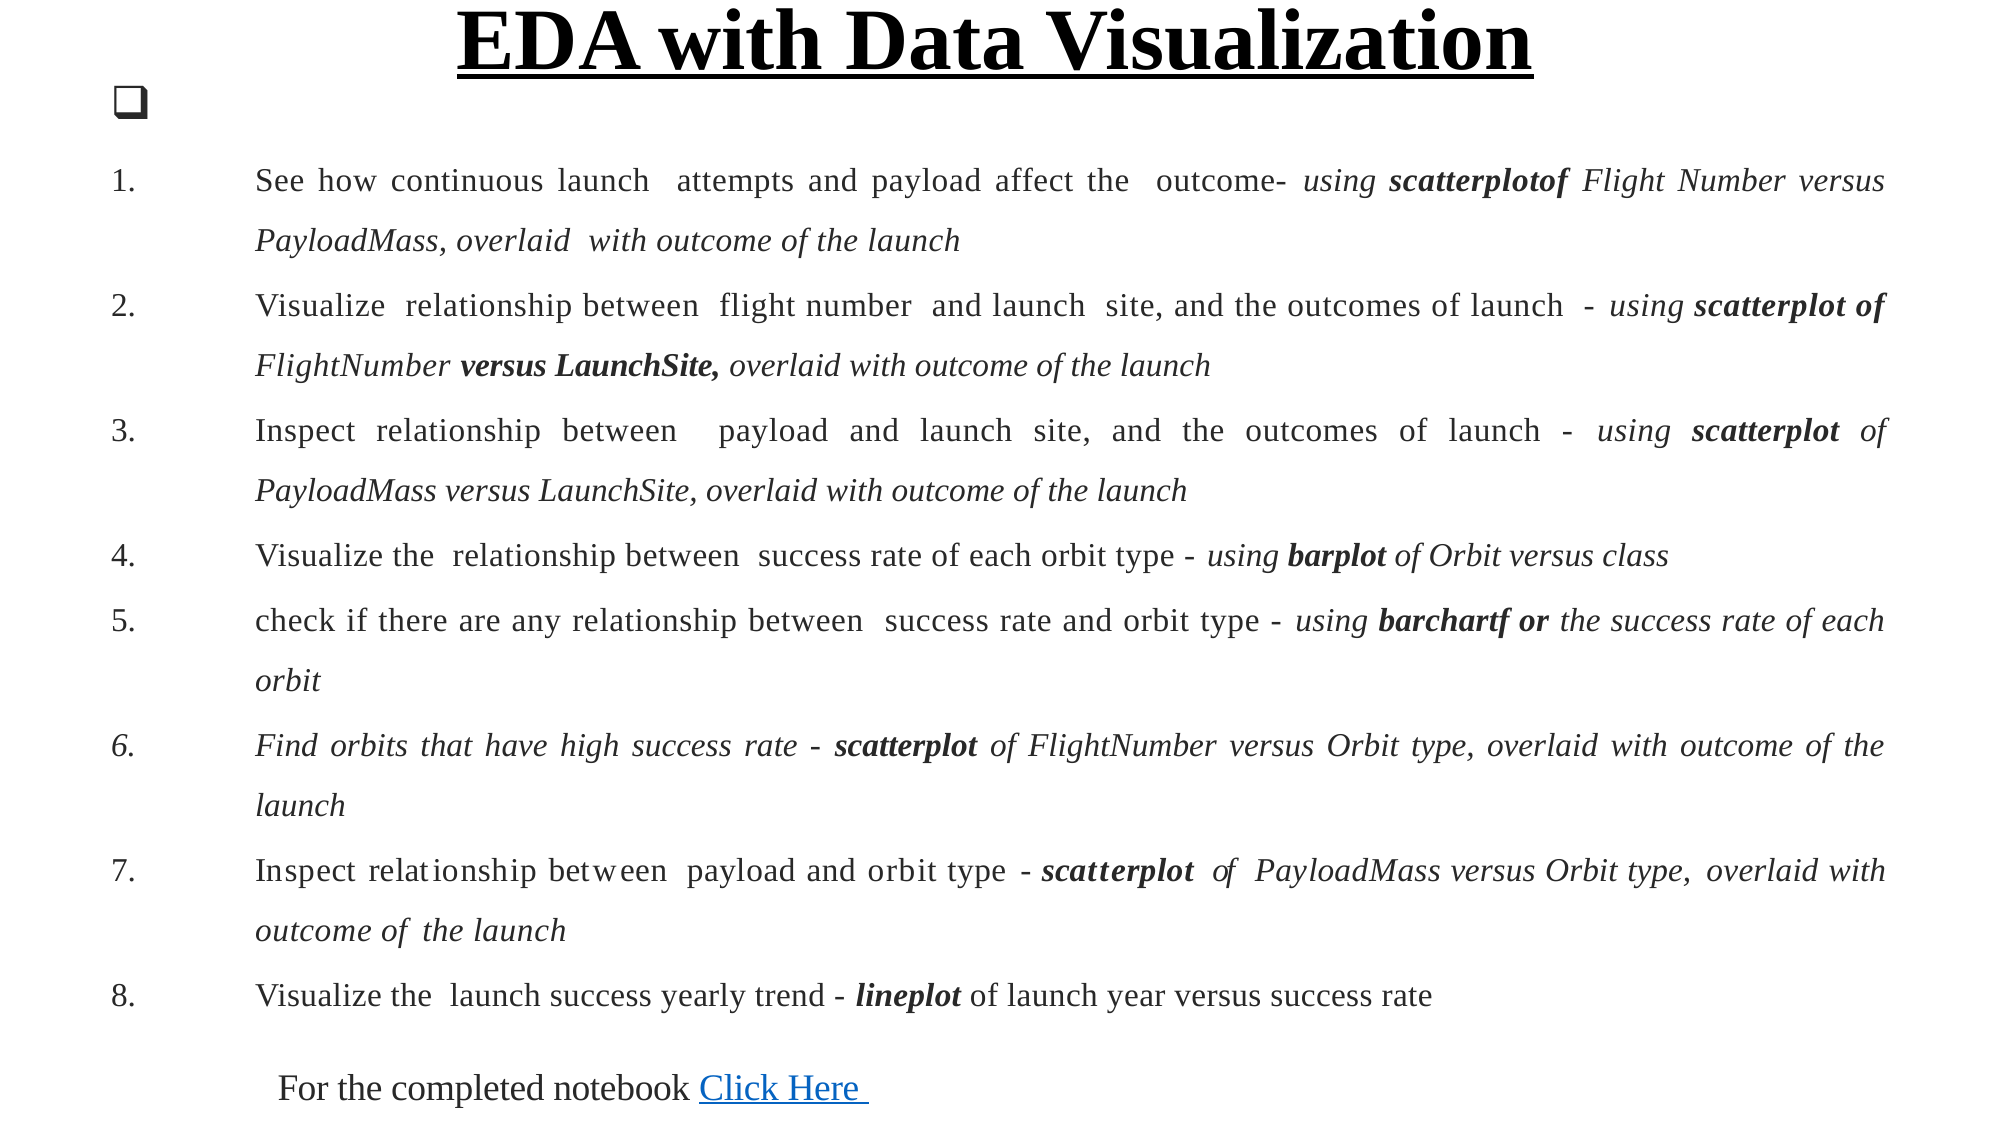

# EDA with Data Visualization
Following  charts were  plotted  during EDA with  Data Visualization stage
See how continuous launch  attempts and payload affect the  outcome- using scatterplotof Flight Number versus PayloadMass, overlaid  with outcome of the launch
Visualize  relationship between  flight number  and launch  site, and the outcomes of launch  - using scatterplot of FlightNumber versus LaunchSite, overlaid with outcome of the launch
Inspect relationship between  payload and launch site, and the outcomes of launch - using scatterplot of PayloadMass versus LaunchSite, overlaid with outcome of the launch
Visualize the  relationship between  success rate of each orbit type - using barplot of Orbit versus class
check if there are any relationship between  success rate and orbit type - using barchartf or the success rate of each orbit
Find orbits that have high success rate - scatterplot of FlightNumber versus Orbit type, overlaid with outcome of the launch
Inspect relationship between  payload and orbit type - scatterplot  of   PayloadMass versus Orbit type, overlaid with outcome of the launch
Visualize the  launch success yearly trend - lineplot of launch year versus success rate
For the completed notebook Click Here